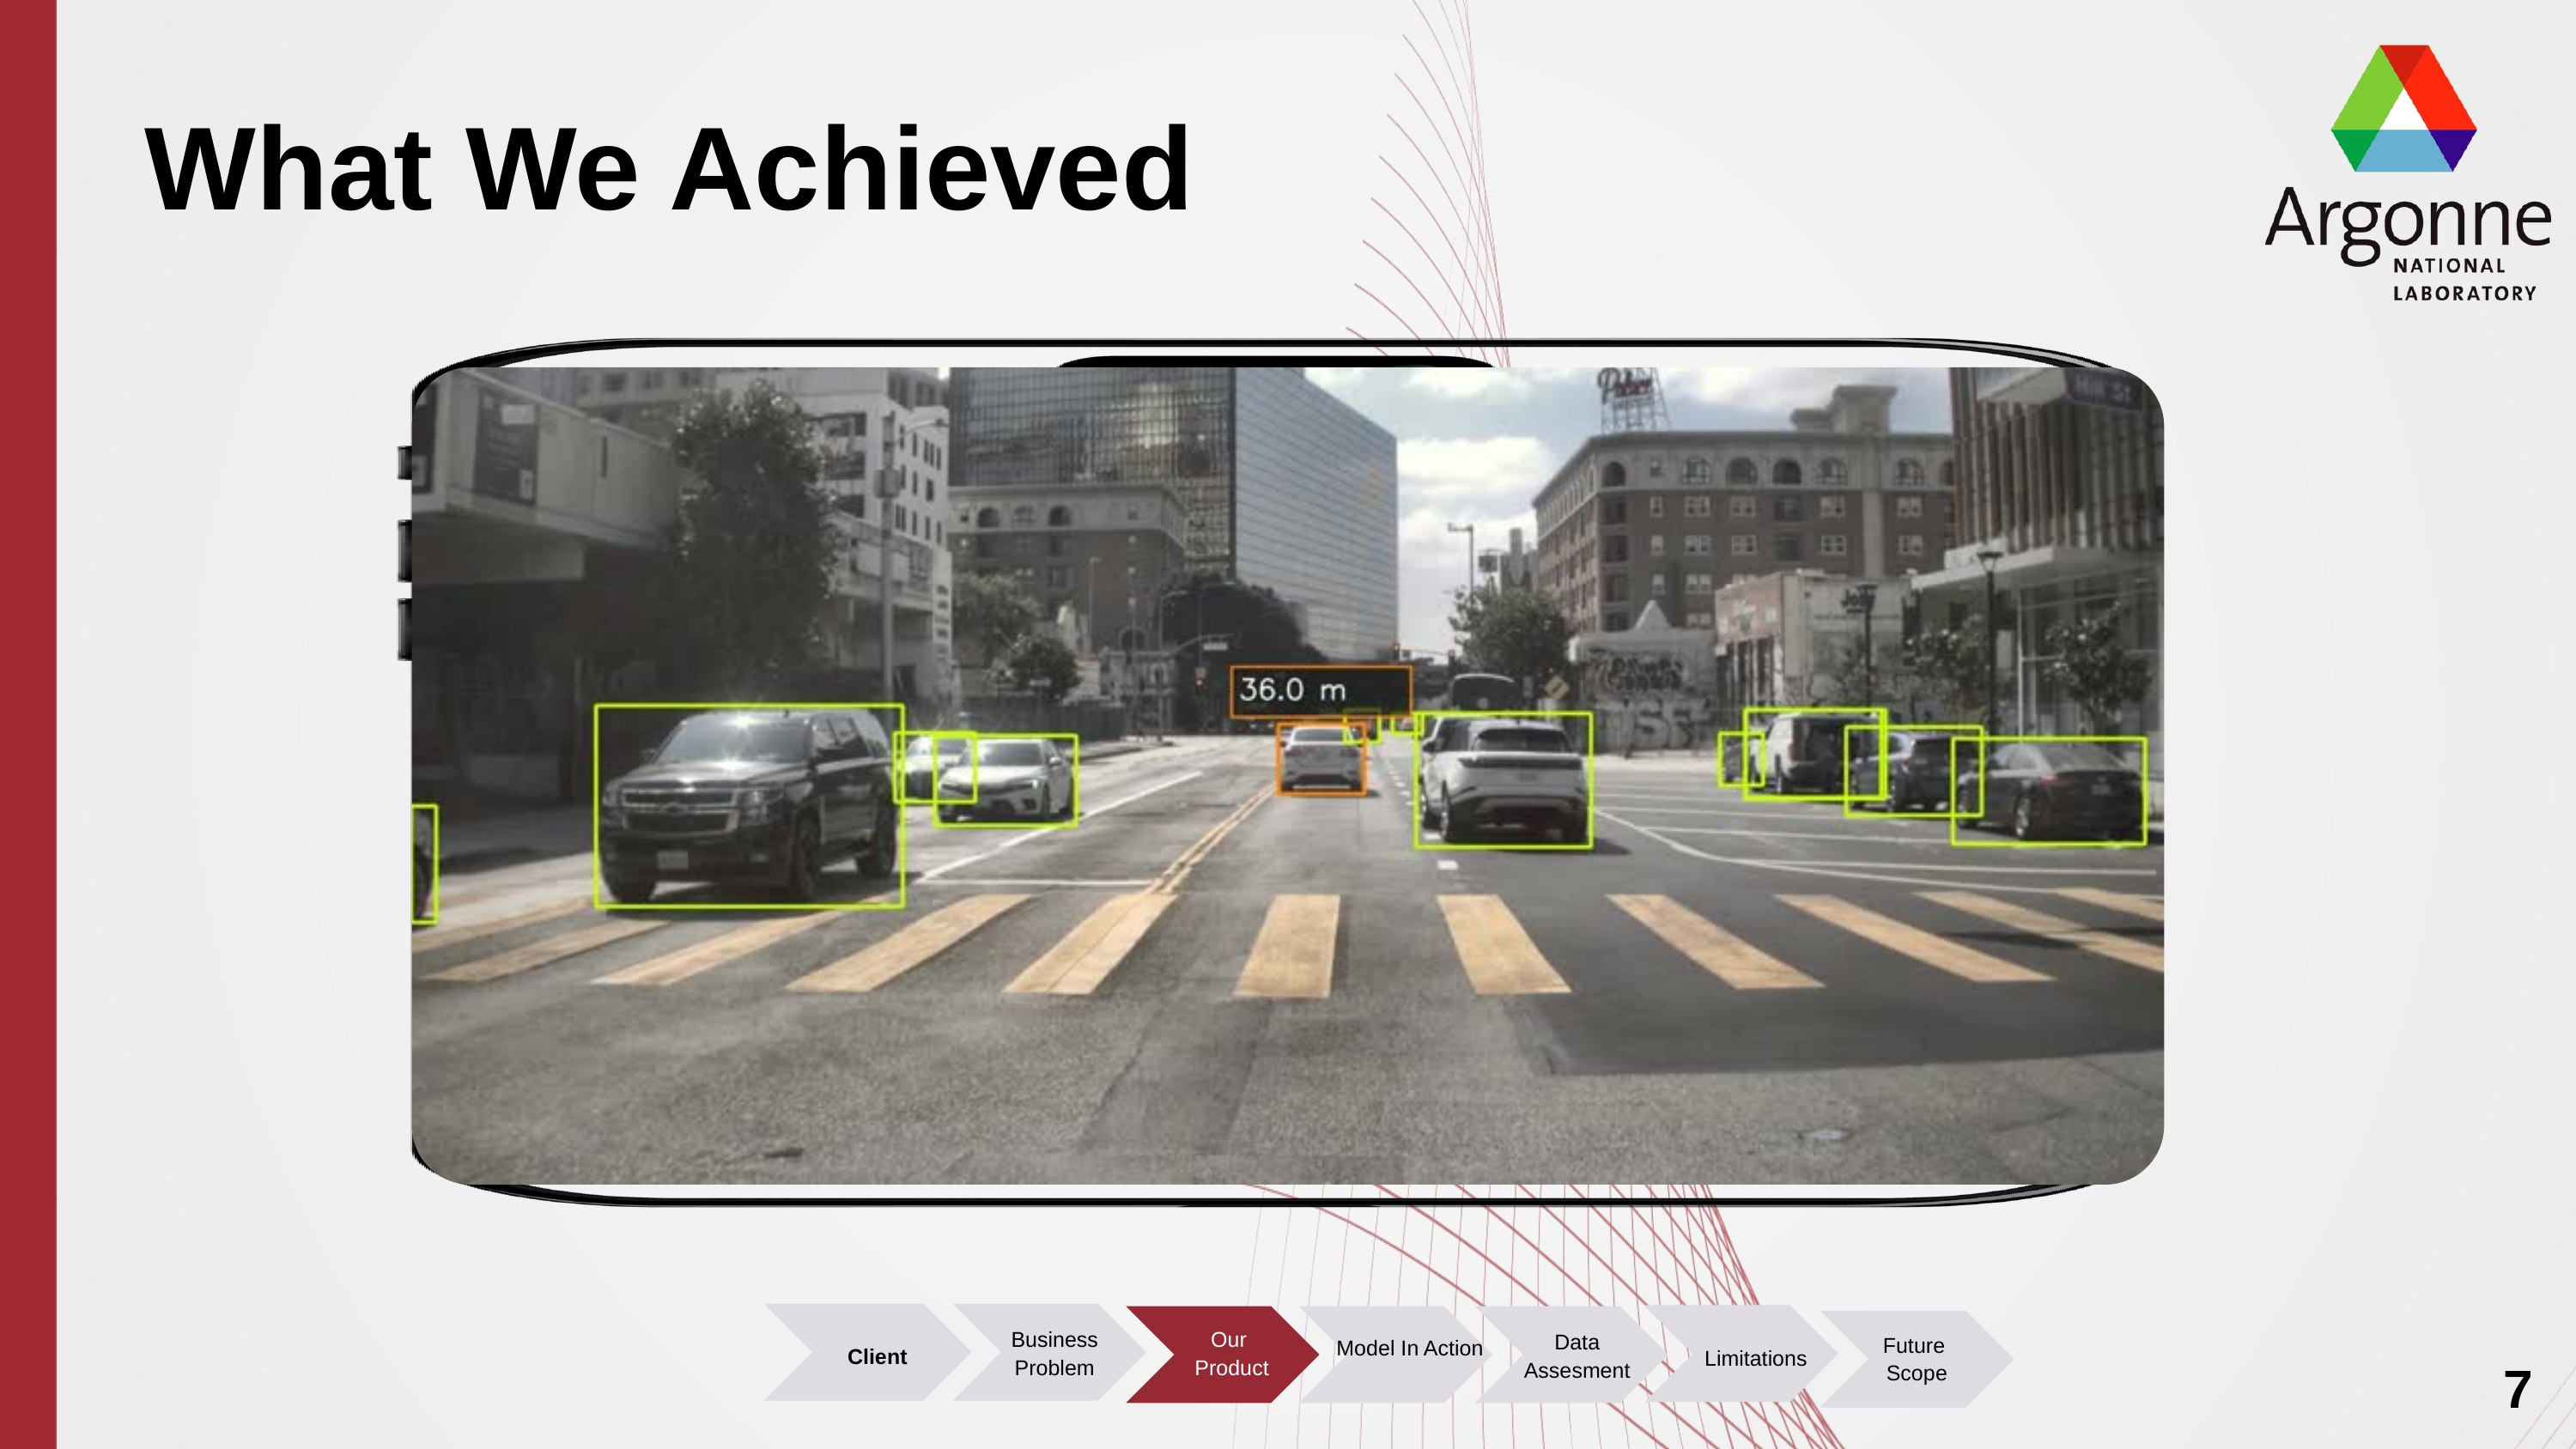

What We Achieved

Business Problem
Our
 Product
Data Assesment
Future
Scope
Model In Action
Client
Limitations
7